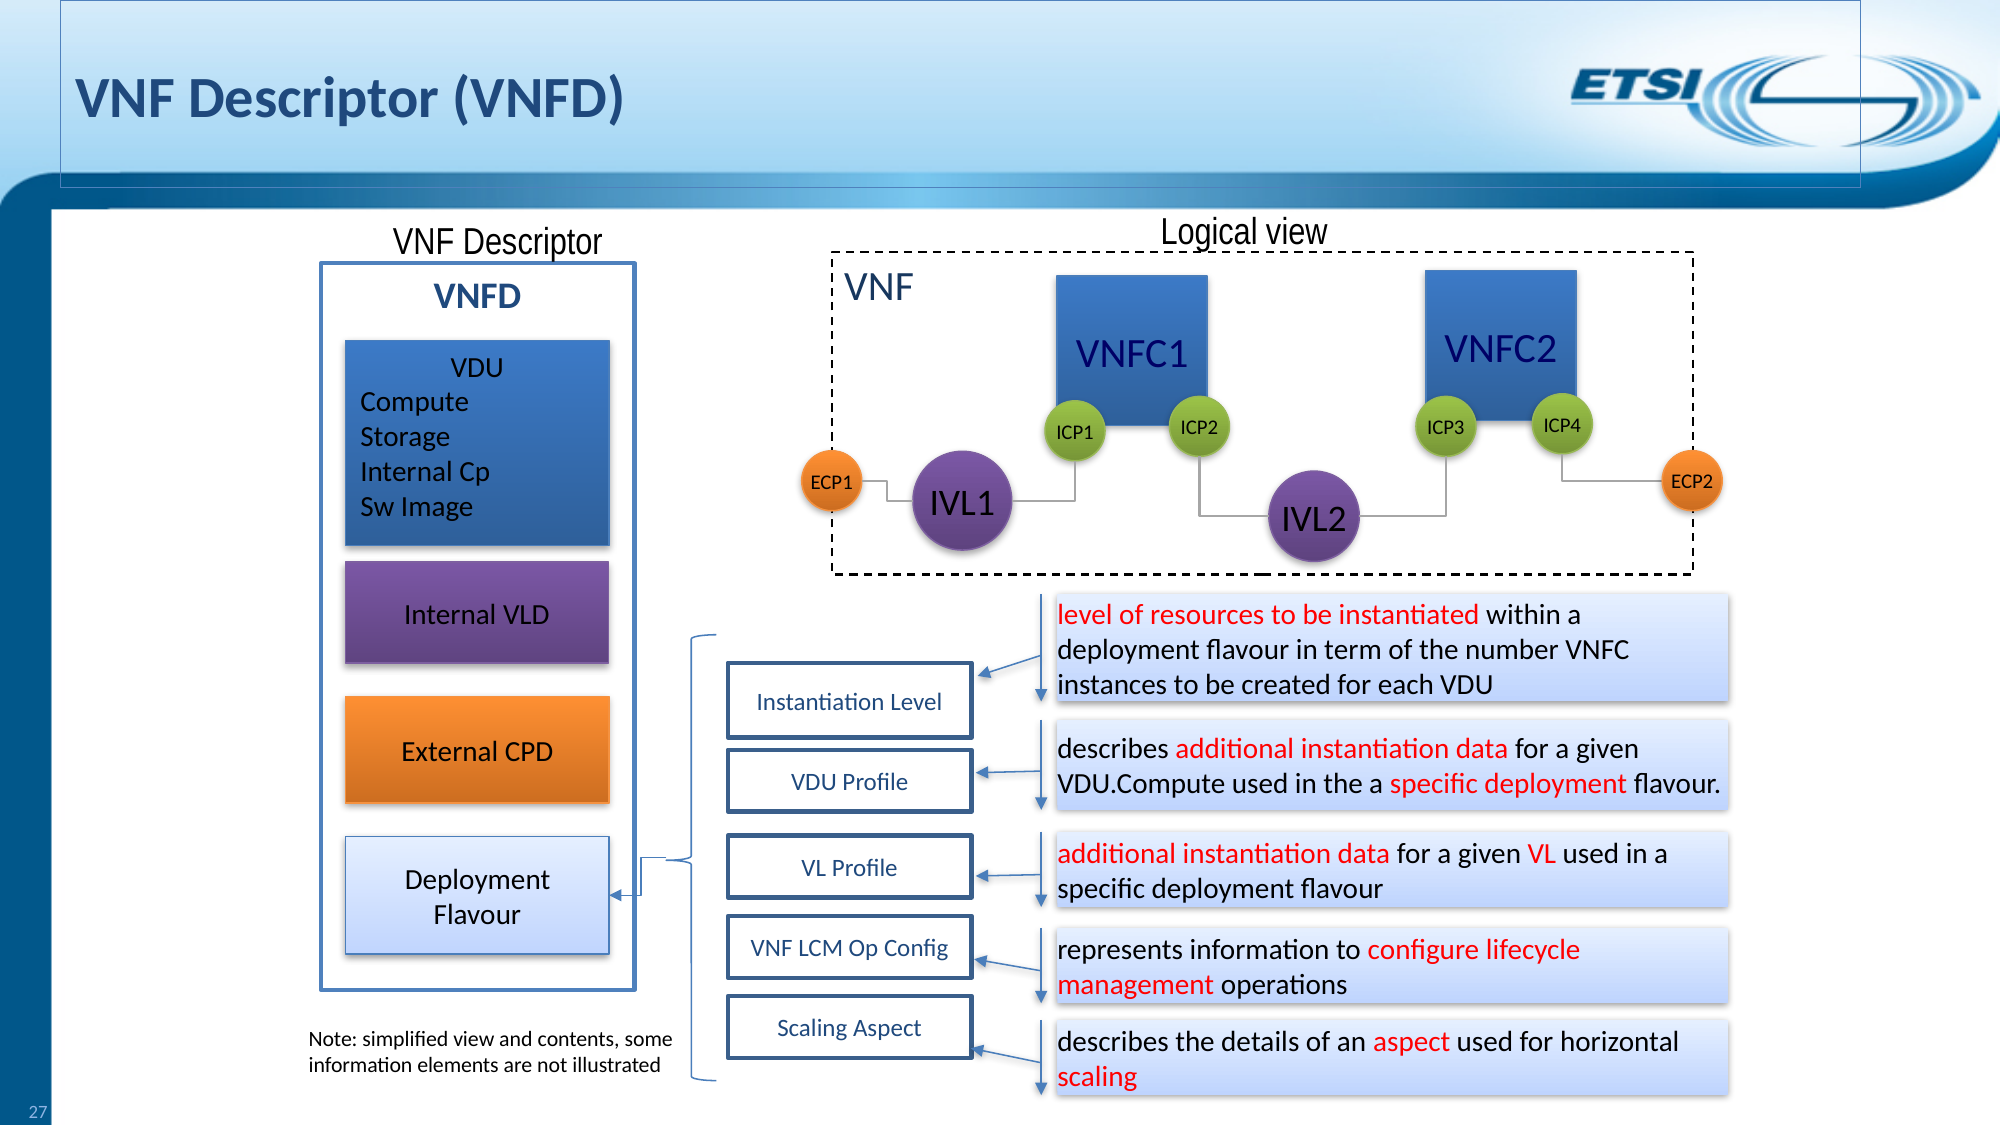

# VNF Descriptor (VNFD)
Logical view
VNF Descriptor
VNF
VNFD
VNFC2
VNFC1
VDU
Compute
Storage
Internal Cp
Sw Image

ICP4
ICP2
ICP3
ICP1
ECP2
ECP1
IVL1
IVL2
Internal VLD
level of resources to be instantiated within a deployment flavour in term of the number VNFC instances to be created for each VDU

Instantiation Level
describes additional instantiation data for a given VDU.Compute used in the a specific deployment flavour.
VDU Profile
additional instantiation data for a given VL used in a specific deployment flavour
VL Profile
VNF LCM Op Config
represents information to configure lifecycle management operations
Scaling Aspect
describes the details of an aspect used for horizontal scaling
External CPD
Deployment Flavour
Note: simplified view and contents, some information elements are not illustrated
27